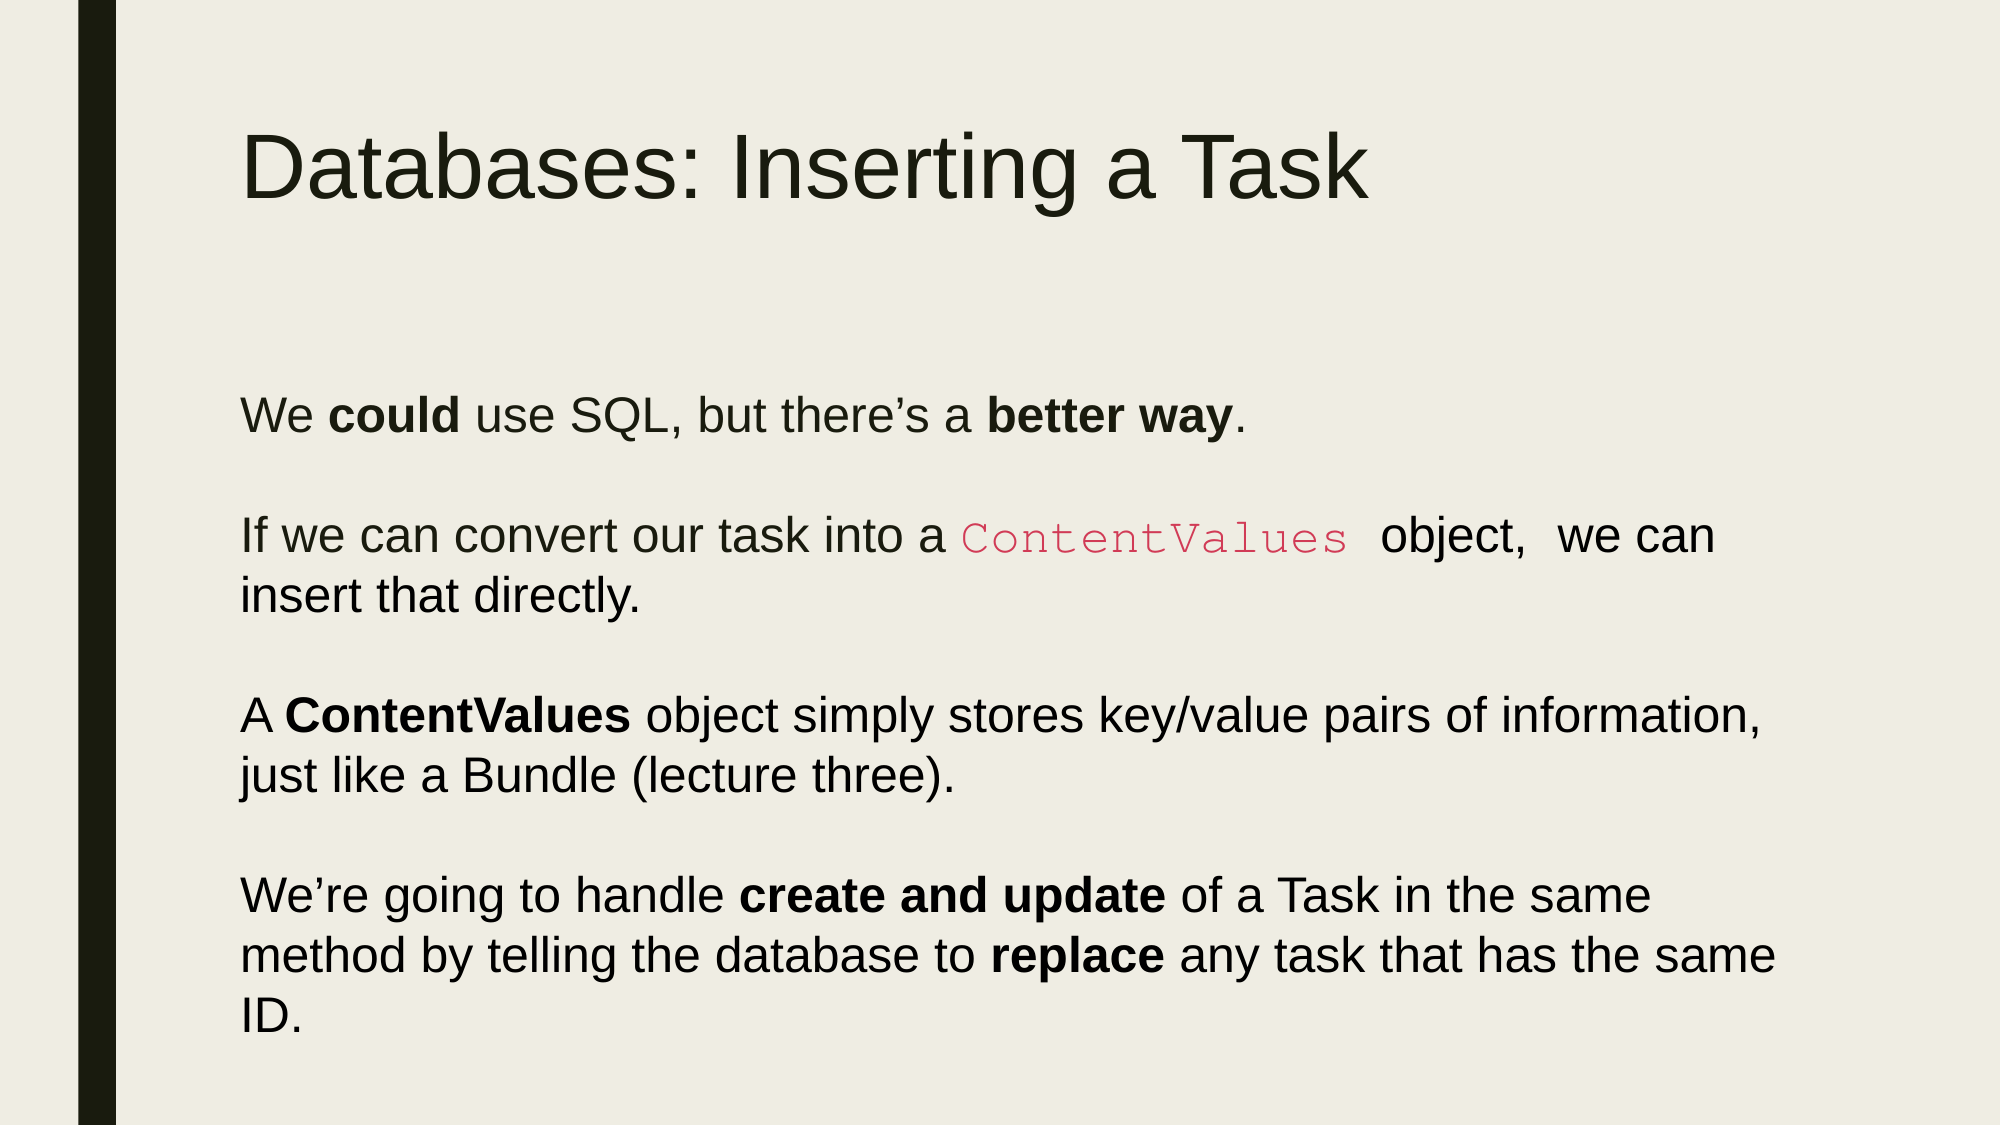

# Databases: Inserting a Task
We could use SQL, but there’s a better way.

If we can convert our task into a ContentValues object, we can insert that directly.

A ContentValues object simply stores key/value pairs of information, just like a Bundle (lecture three).

We’re going to handle create and update of a Task in the same method by telling the database to replace any task that has the same ID.